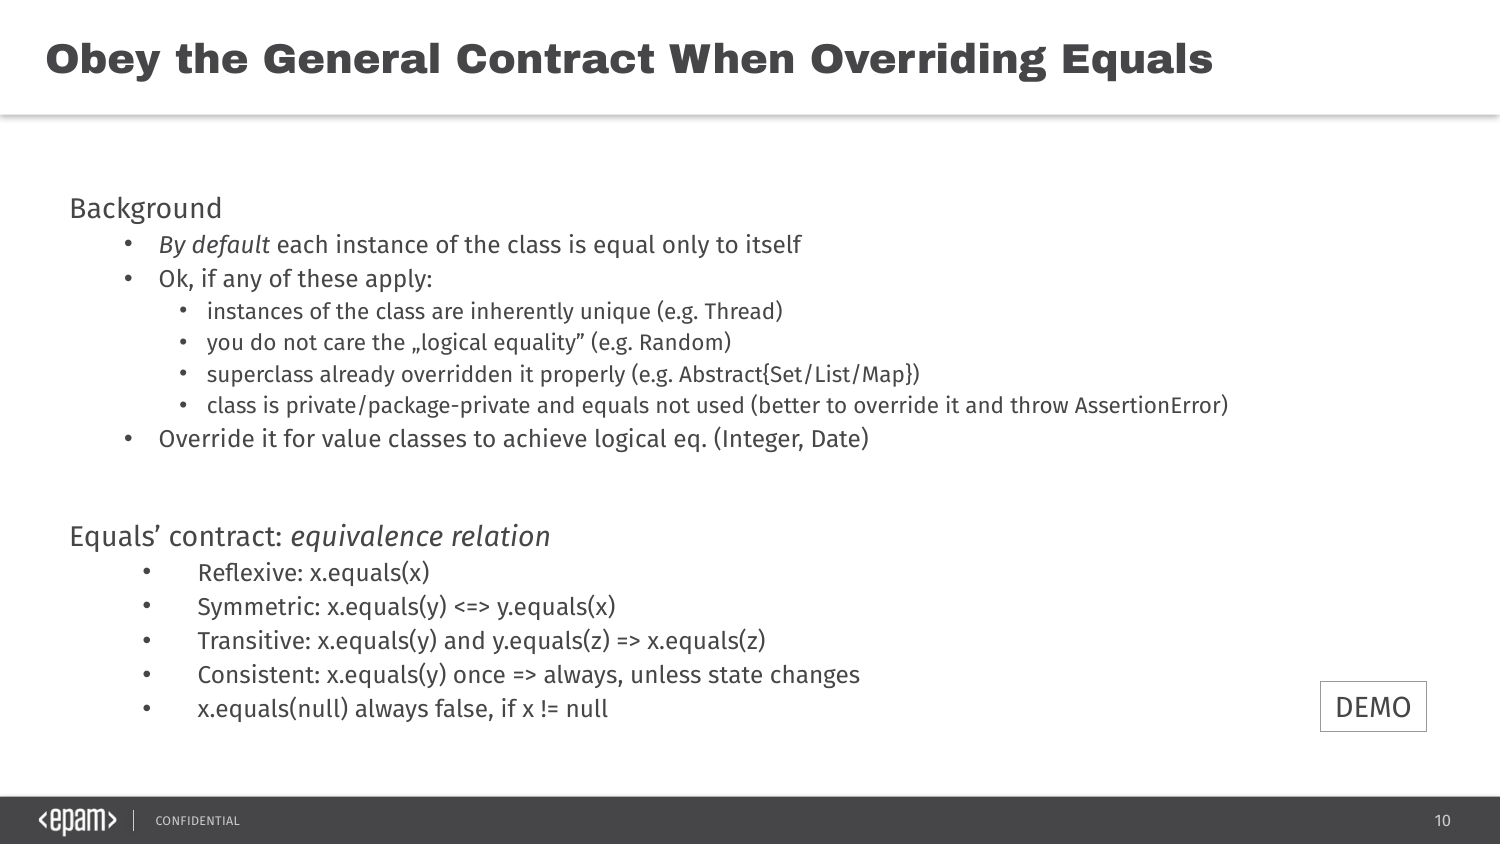

Obey the General Contract When Overriding Equals
Background
By default each instance of the class is equal only to itself
Ok, if any of these apply:
instances of the class are inherently unique (e.g. Thread)
you do not care the „logical equality” (e.g. Random)
superclass already overridden it properly (e.g. Abstract{Set/List/Map})
class is private/package-private and equals not used (better to override it and throw AssertionError)
Override it for value classes to achieve logical eq. (Integer, Date)

Equals’ contract: equivalence relation
Reflexive: x.equals(x)
Symmetric: x.equals(y) <=> y.equals(x)
Transitive: x.equals(y) and y.equals(z) => x.equals(z)
Consistent: x.equals(y) once => always, unless state changes
x.equals(null) always false, if x != null

DEMO